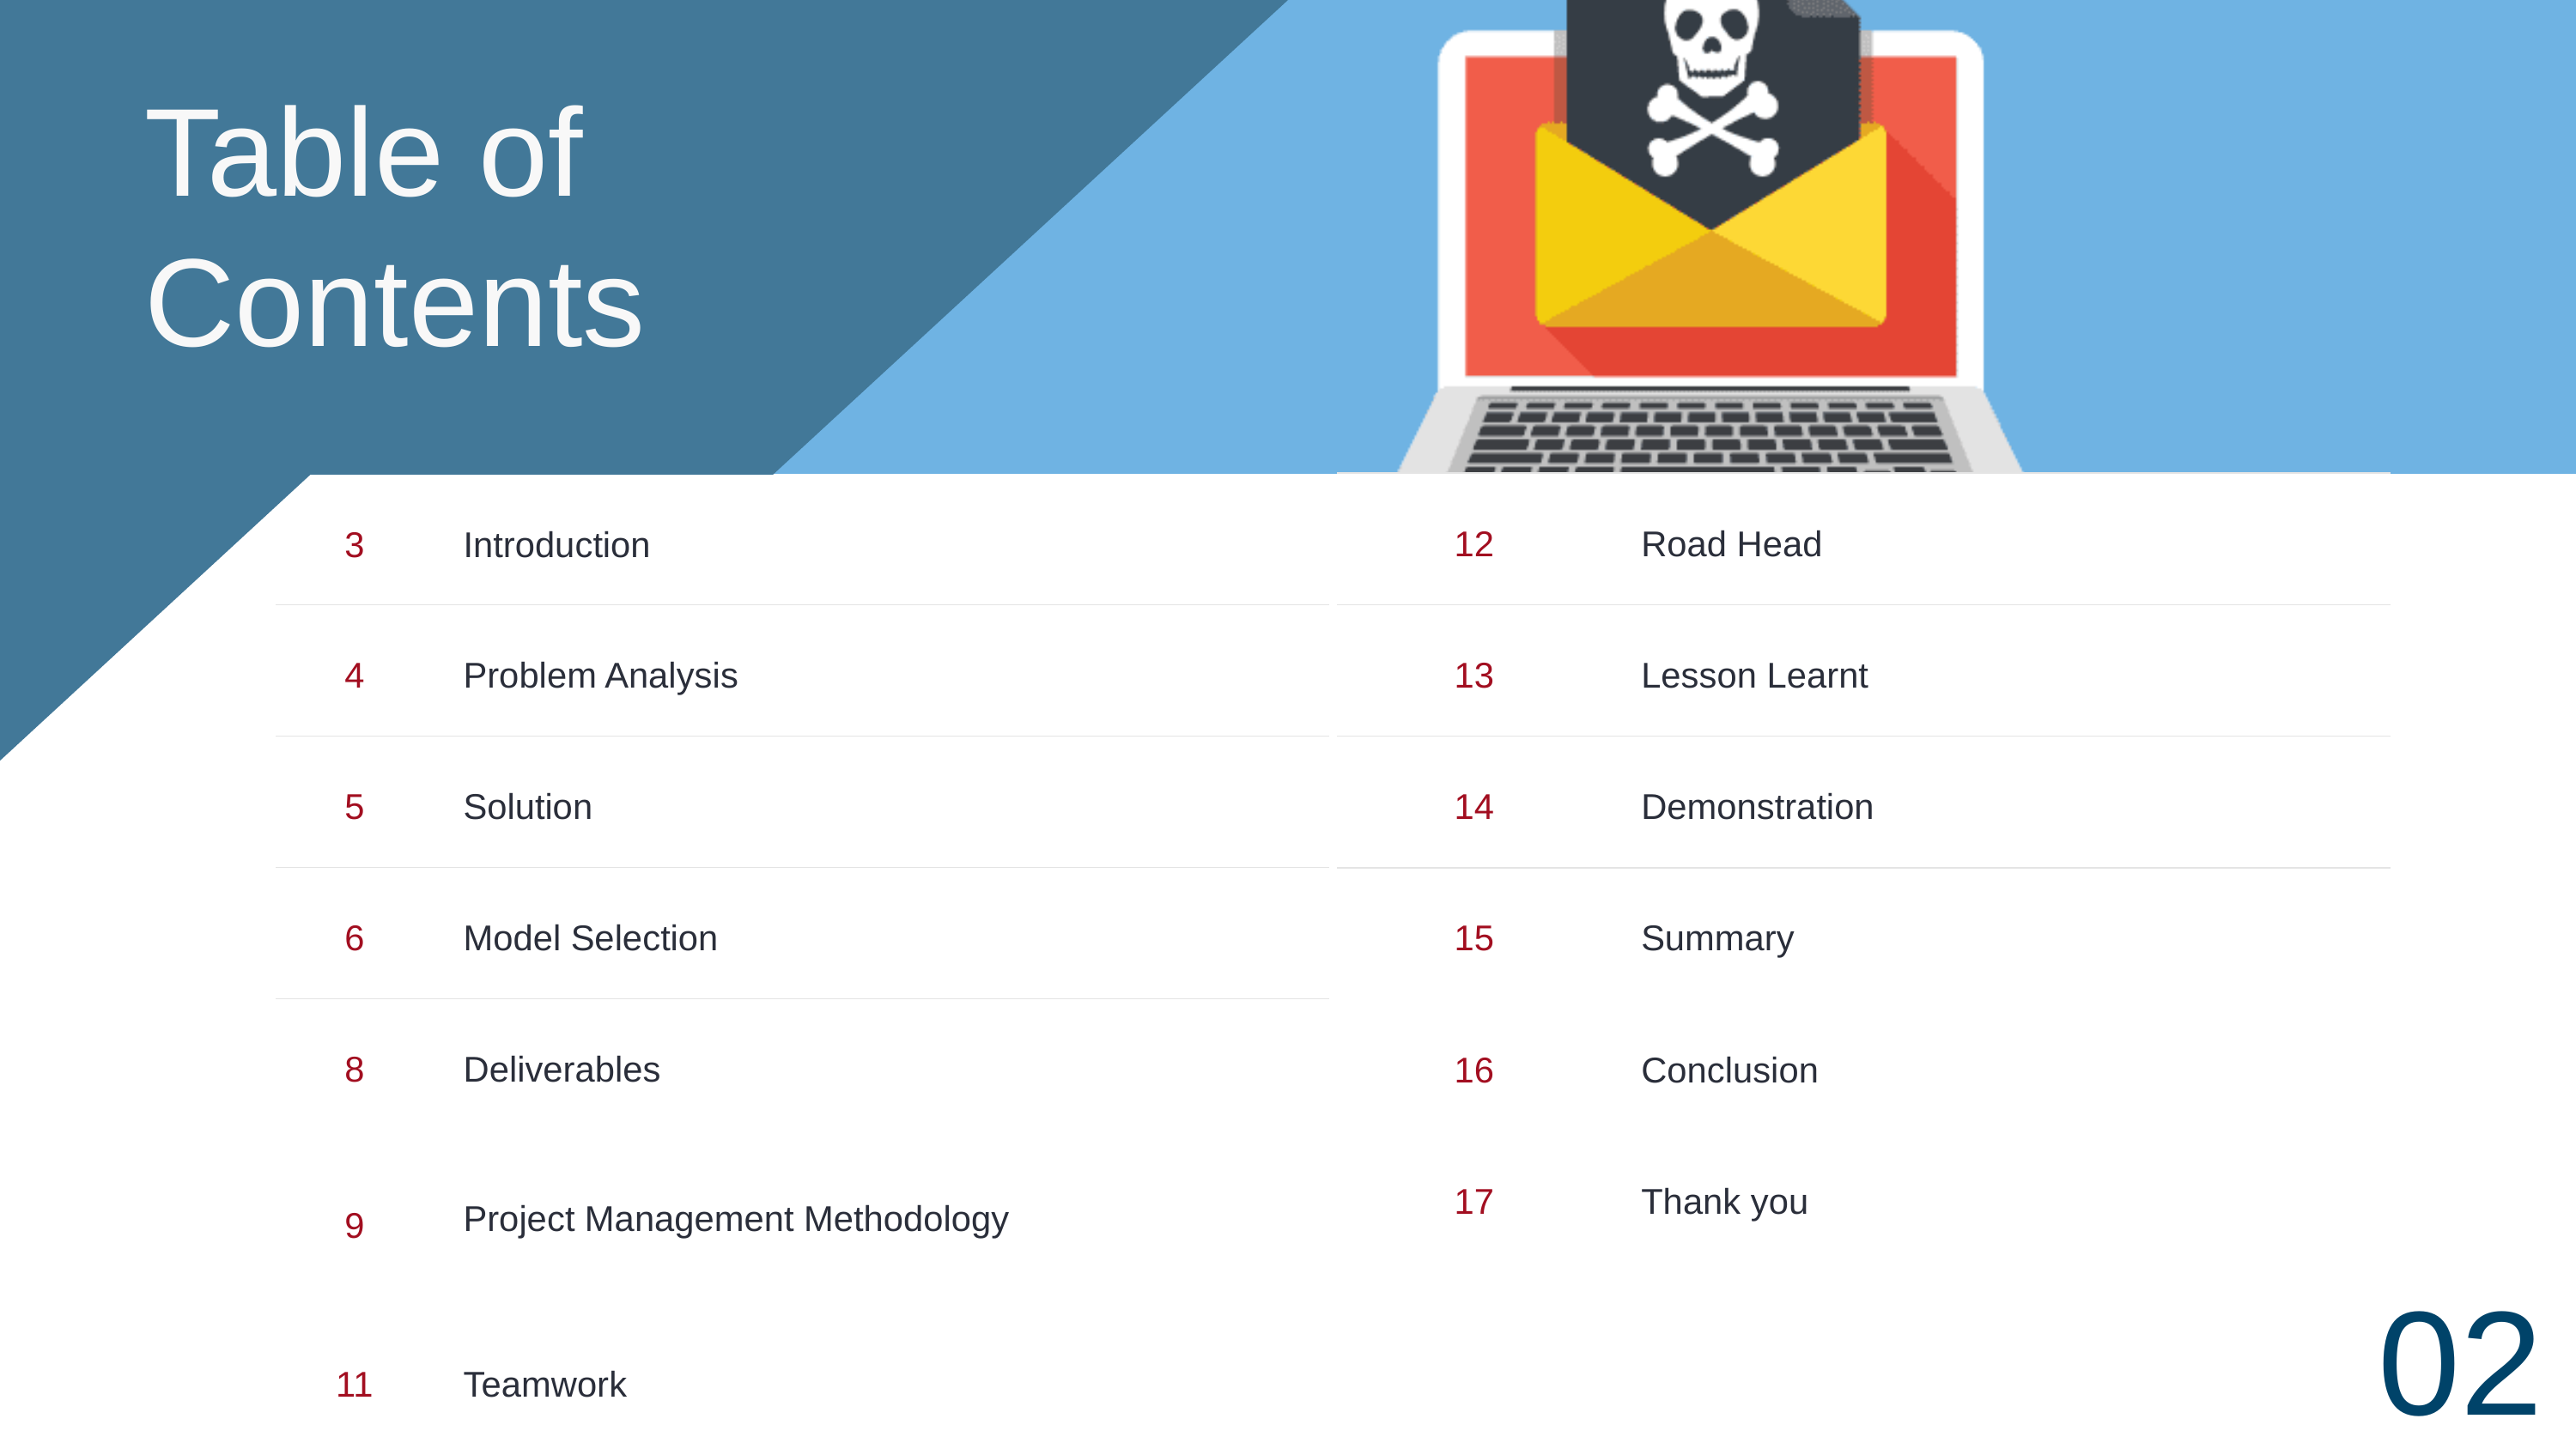

Table of Contents

| 12 | Road Head |
| --- | --- |
| 13 | Lesson Learnt |
| 14 | Demonstration |
| 15 | Summary |
| 16 | Conclusion |
| 17 | Thank you |
| 3 | Introduction |  |
| --- | --- | --- |
| 4 | Problem Analysis |  |
| 5 | Solution |  |
| 6 | Model Selection |  |
| 8 | Deliverables |  |
| 9 | Project Management Meth﻿odology |  |
| 11 | Teamwork |  |
02